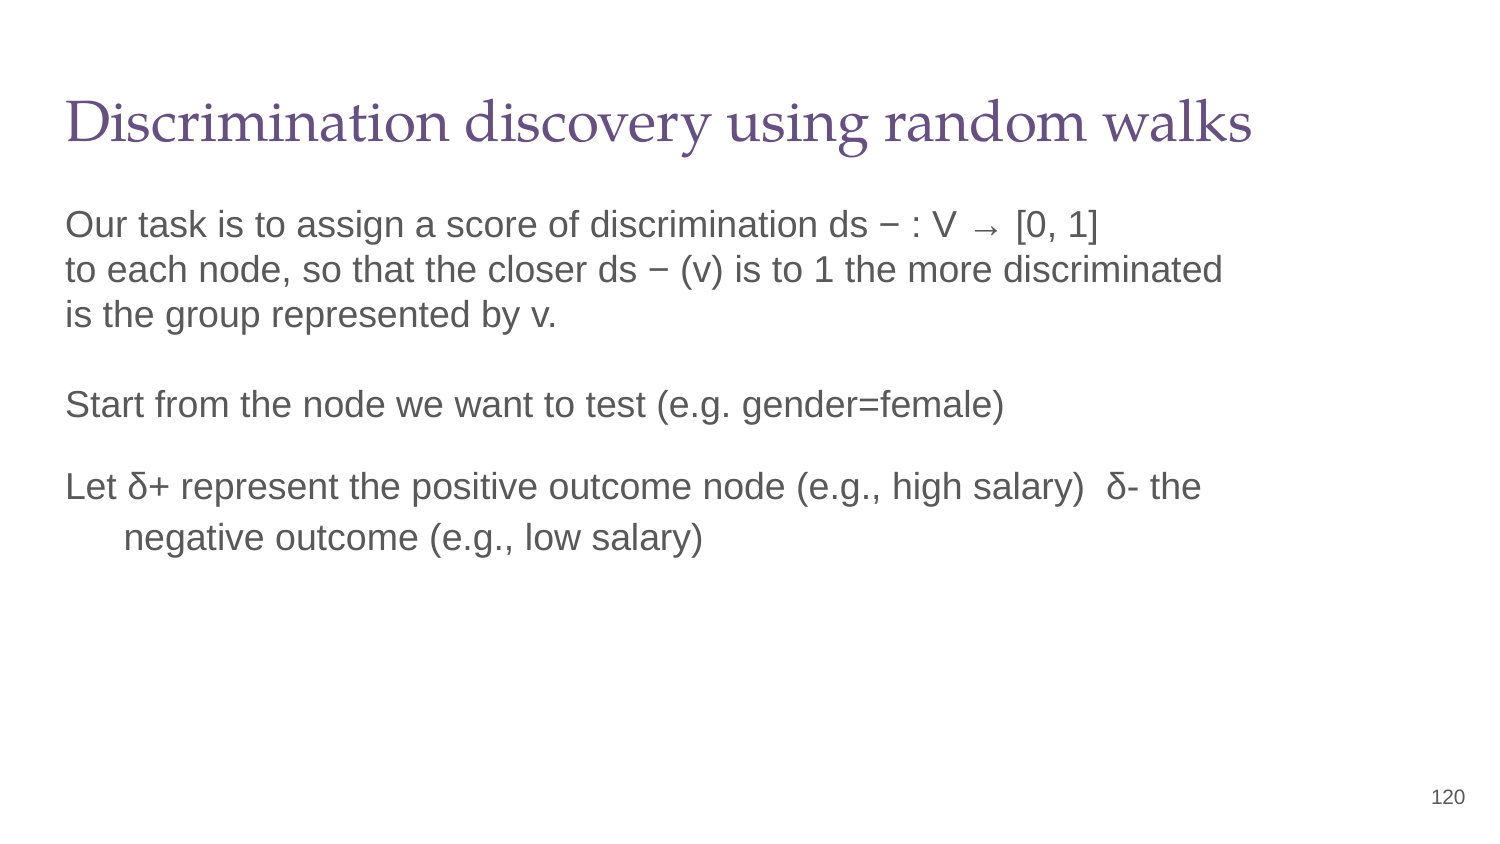

# Discrimination discovery using random walks
Our task is to assign a score of discrimination ds − : V → [0, 1]
to each node, so that the closer ds − (v) is to 1 the more discriminated
is the group represented by v.

Start from the node we want to test (e.g. gender=female)
Let δ+ represent the positive outcome node (e.g., high salary)  δ- the negative outcome (e.g., low salary)

120